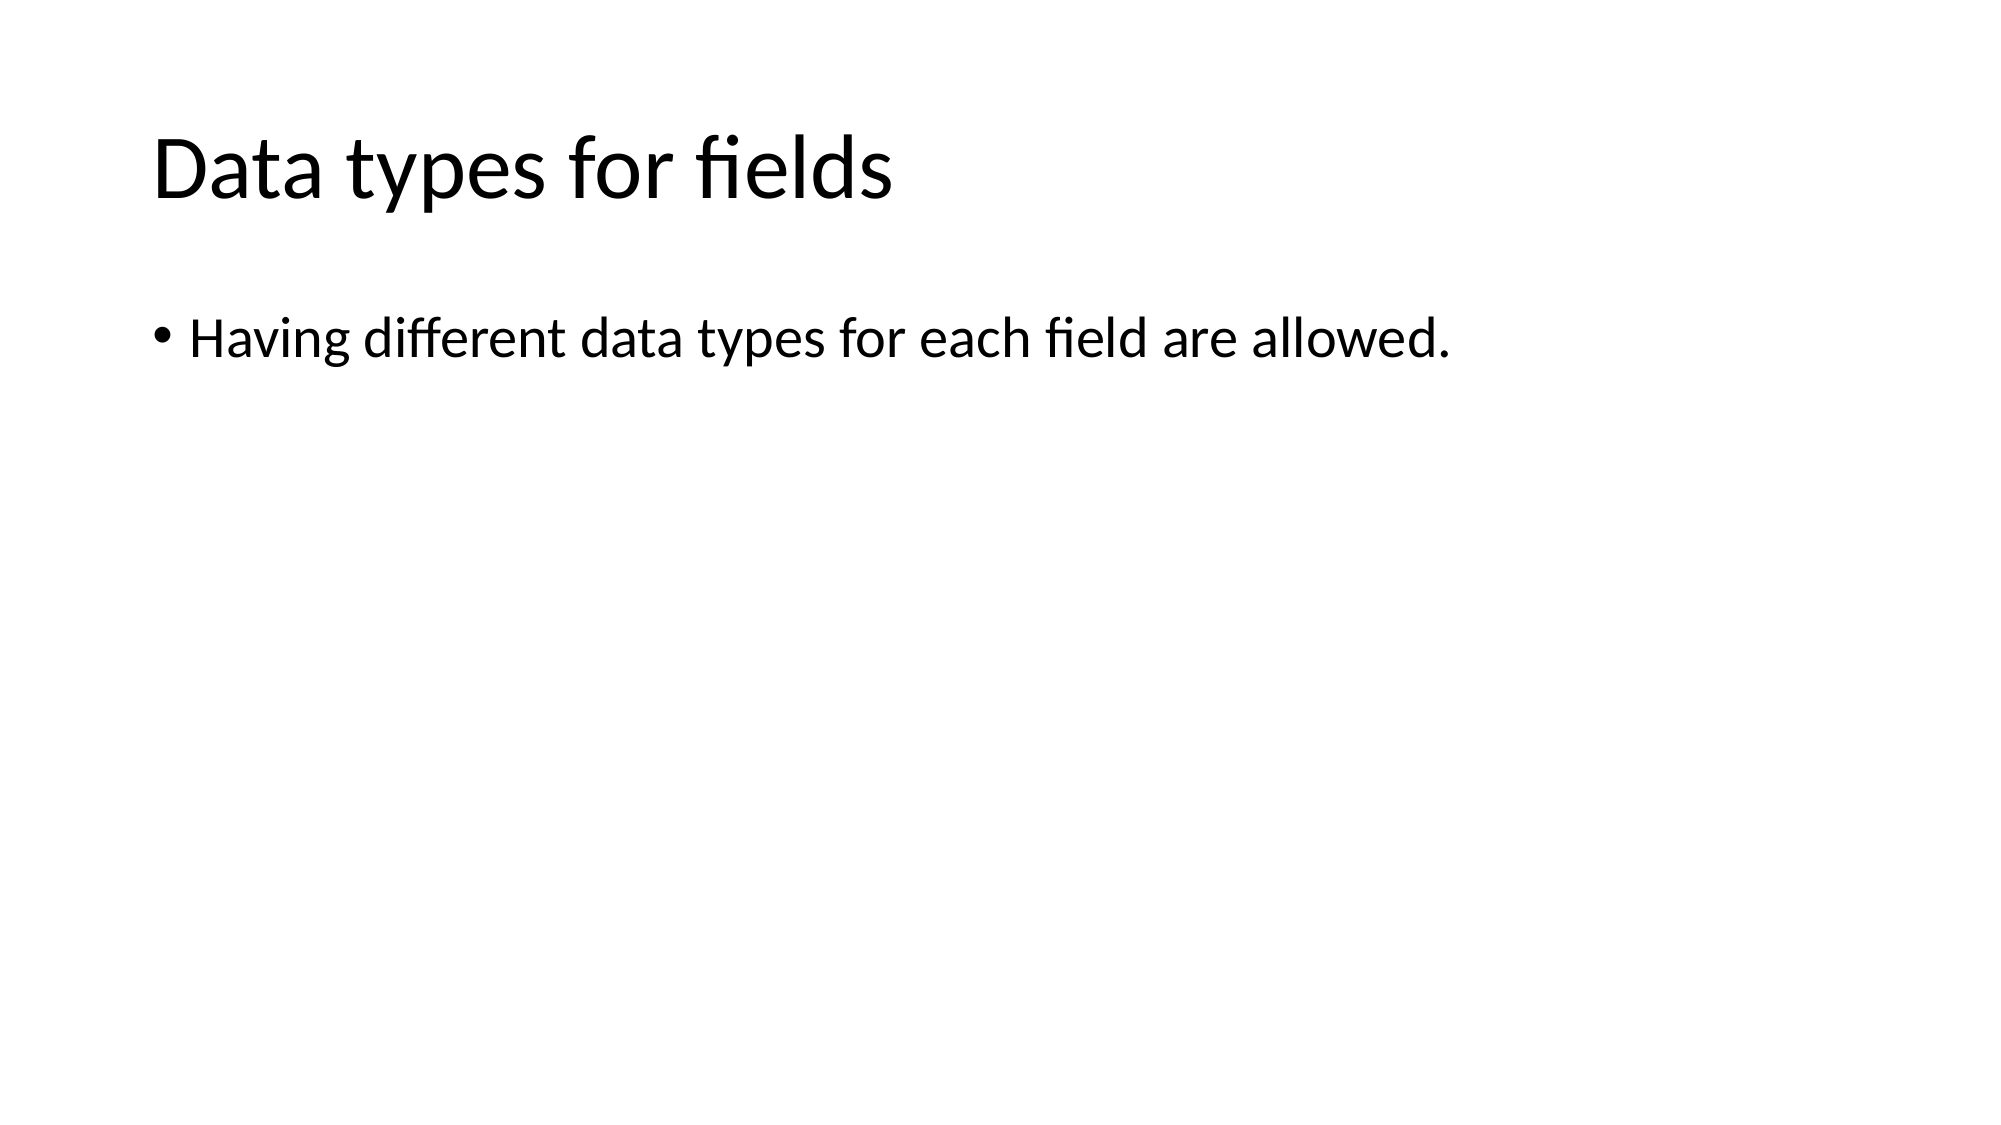

# Data types for fields
Having different data types for each field are allowed.